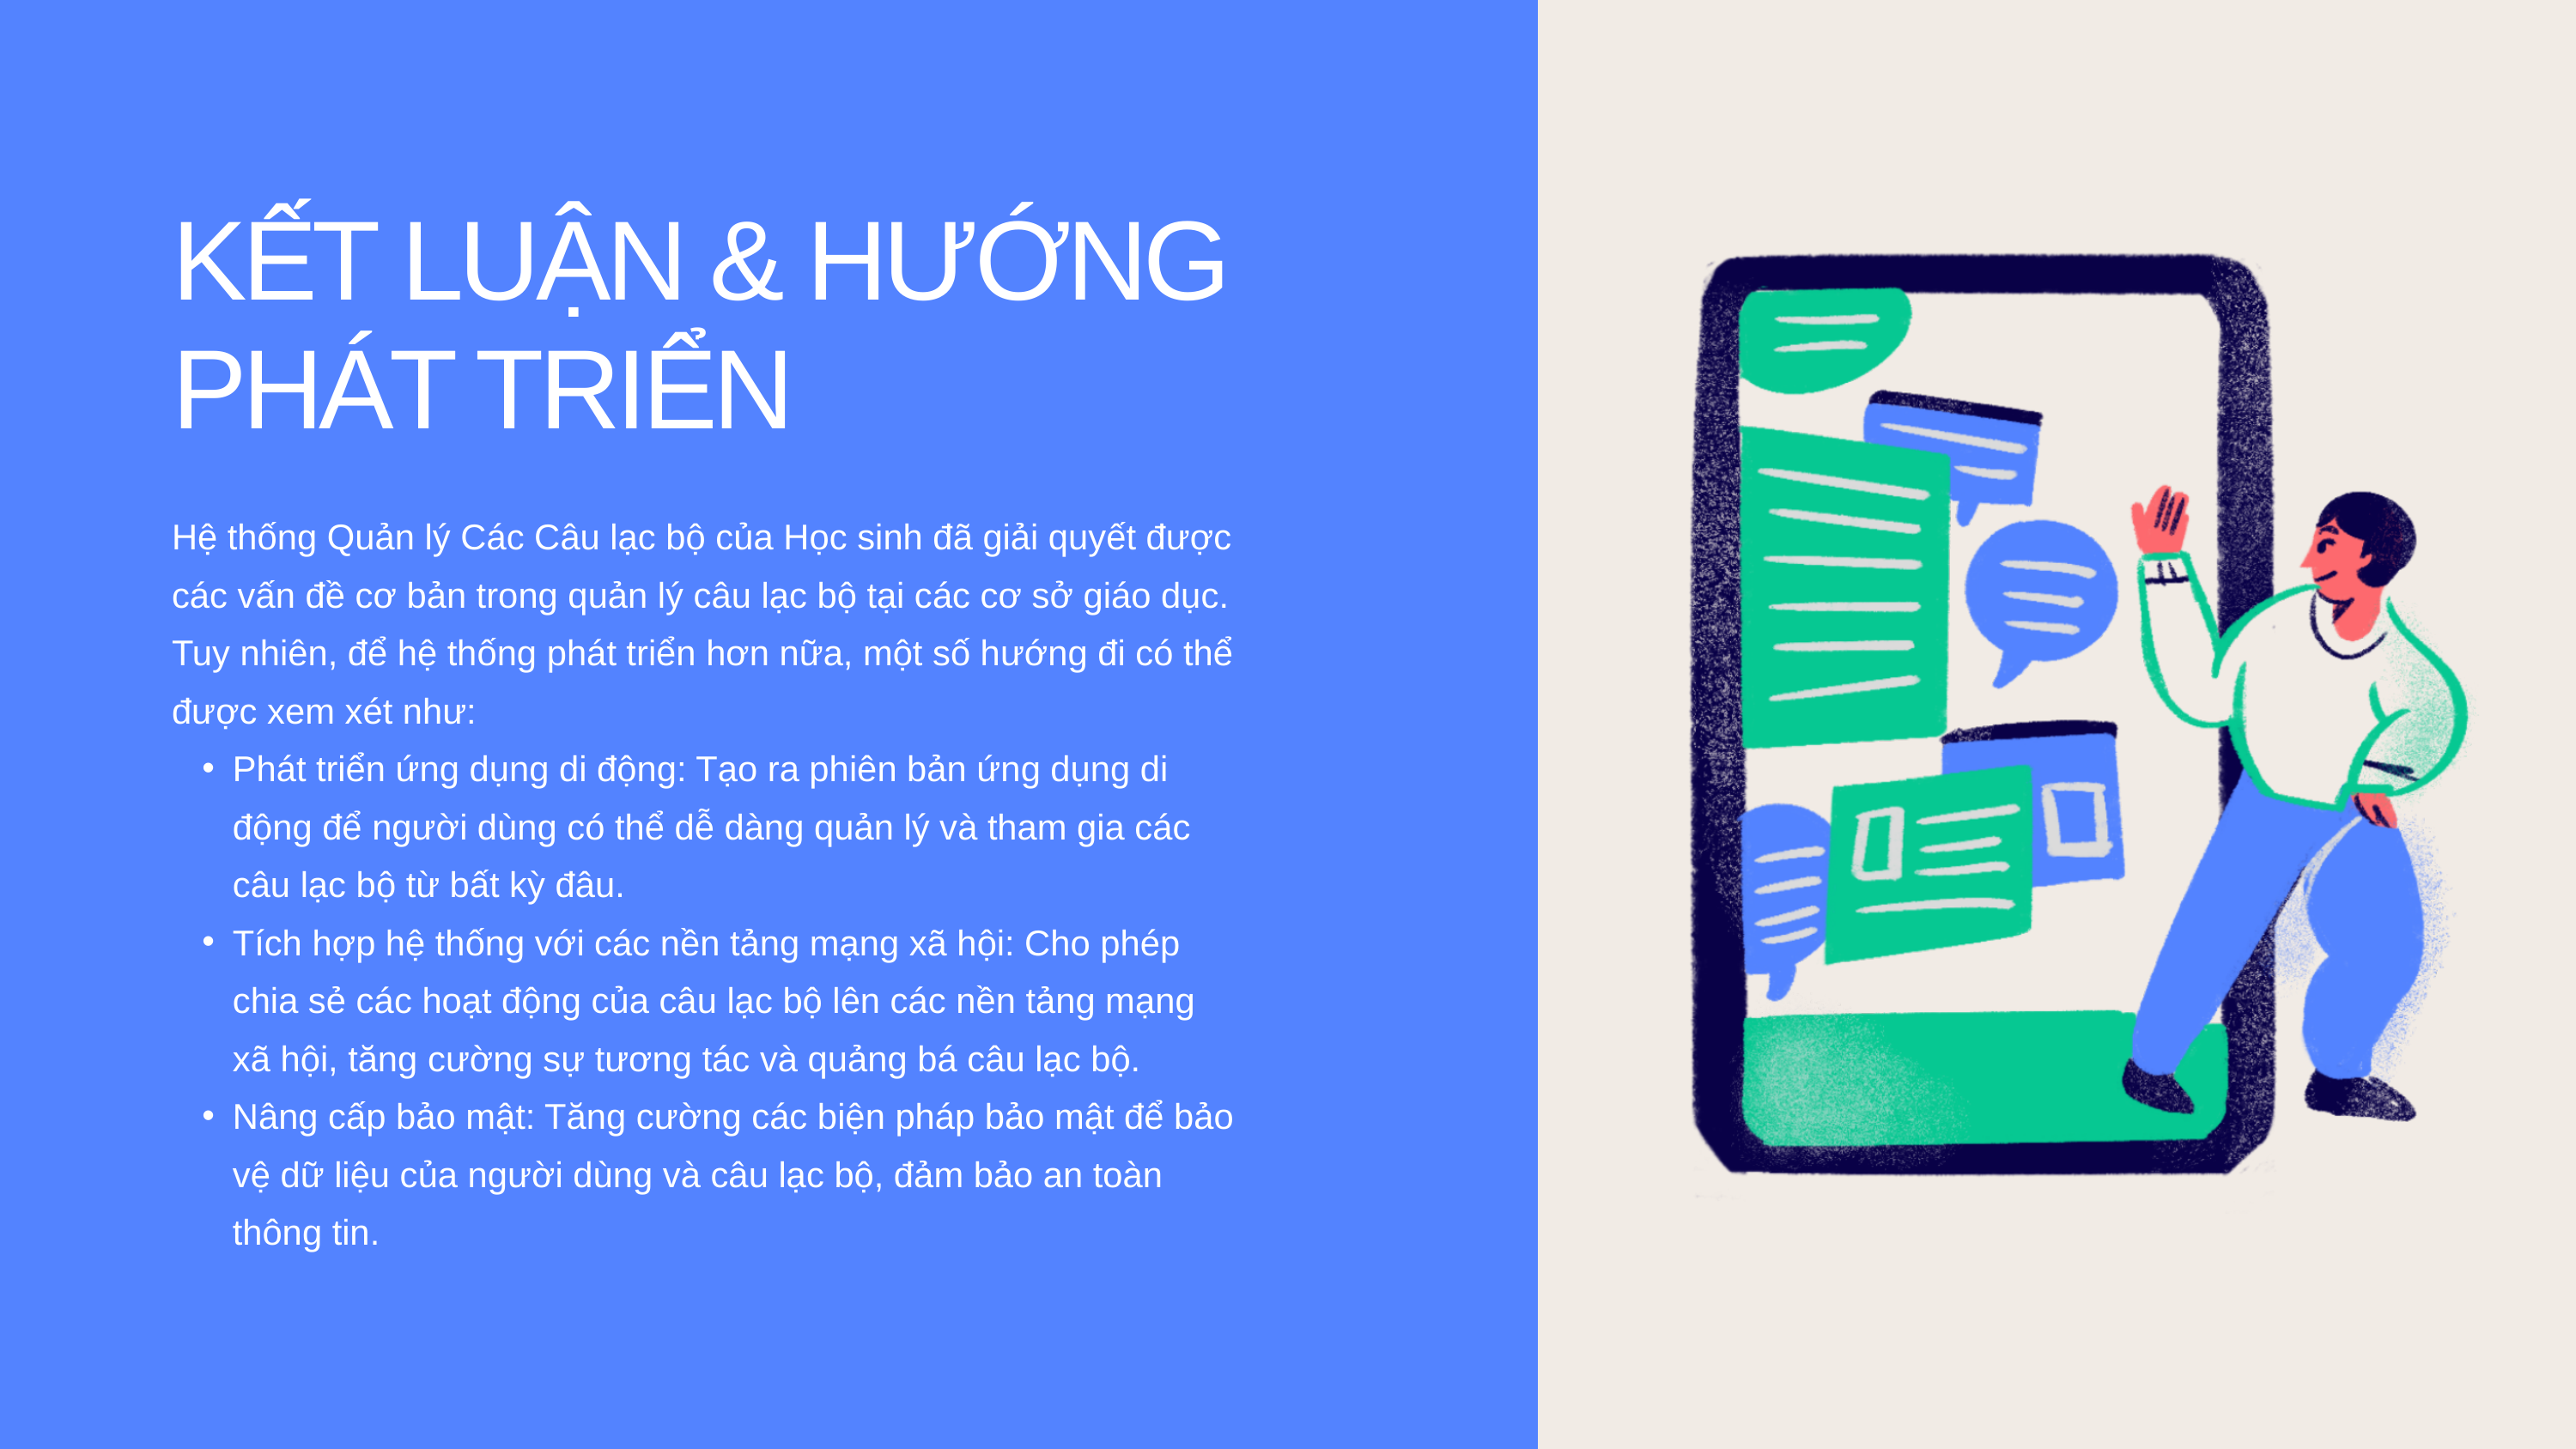

KẾT LUẬN & HƯỚNG PHÁT TRIỂN

Hệ thống Quản lý Các Câu lạc bộ của Học sinh đã giải quyết được các vấn đề cơ bản trong quản lý câu lạc bộ tại các cơ sở giáo dục. Tuy nhiên, để hệ thống phát triển hơn nữa, một số hướng đi có thể được xem xét như:
Phát triển ứng dụng di động: Tạo ra phiên bản ứng dụng di động để người dùng có thể dễ dàng quản lý và tham gia các câu lạc bộ từ bất kỳ đâu.
Tích hợp hệ thống với các nền tảng mạng xã hội: Cho phép chia sẻ các hoạt động của câu lạc bộ lên các nền tảng mạng xã hội, tăng cường sự tương tác và quảng bá câu lạc bộ.
Nâng cấp bảo mật: Tăng cường các biện pháp bảo mật để bảo vệ dữ liệu của người dùng và câu lạc bộ, đảm bảo an toàn thông tin.